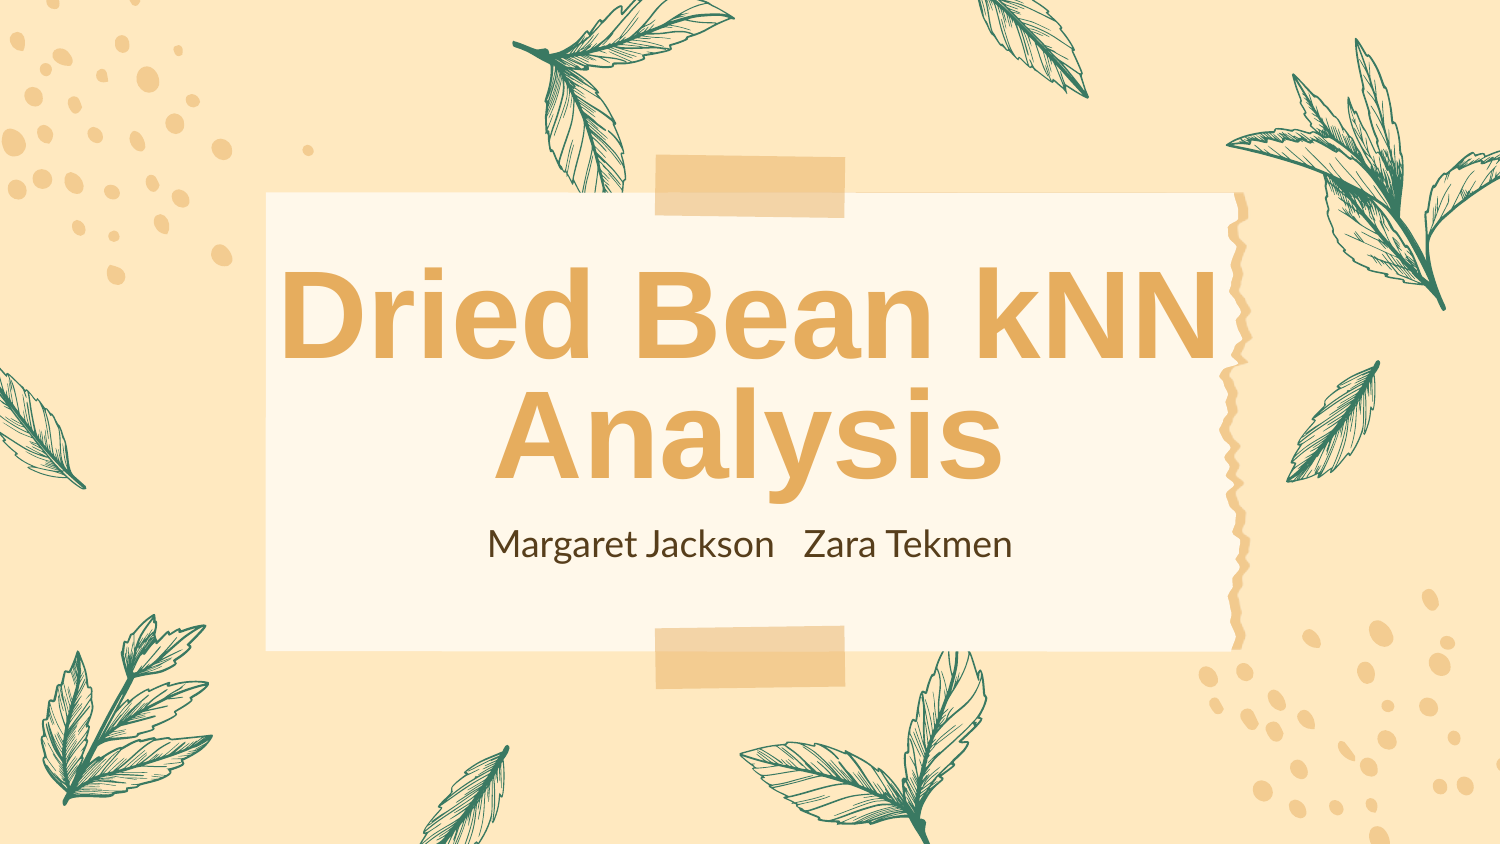

# Dried Bean kNN Analysis

Margaret Jackson   Zara Tekmen